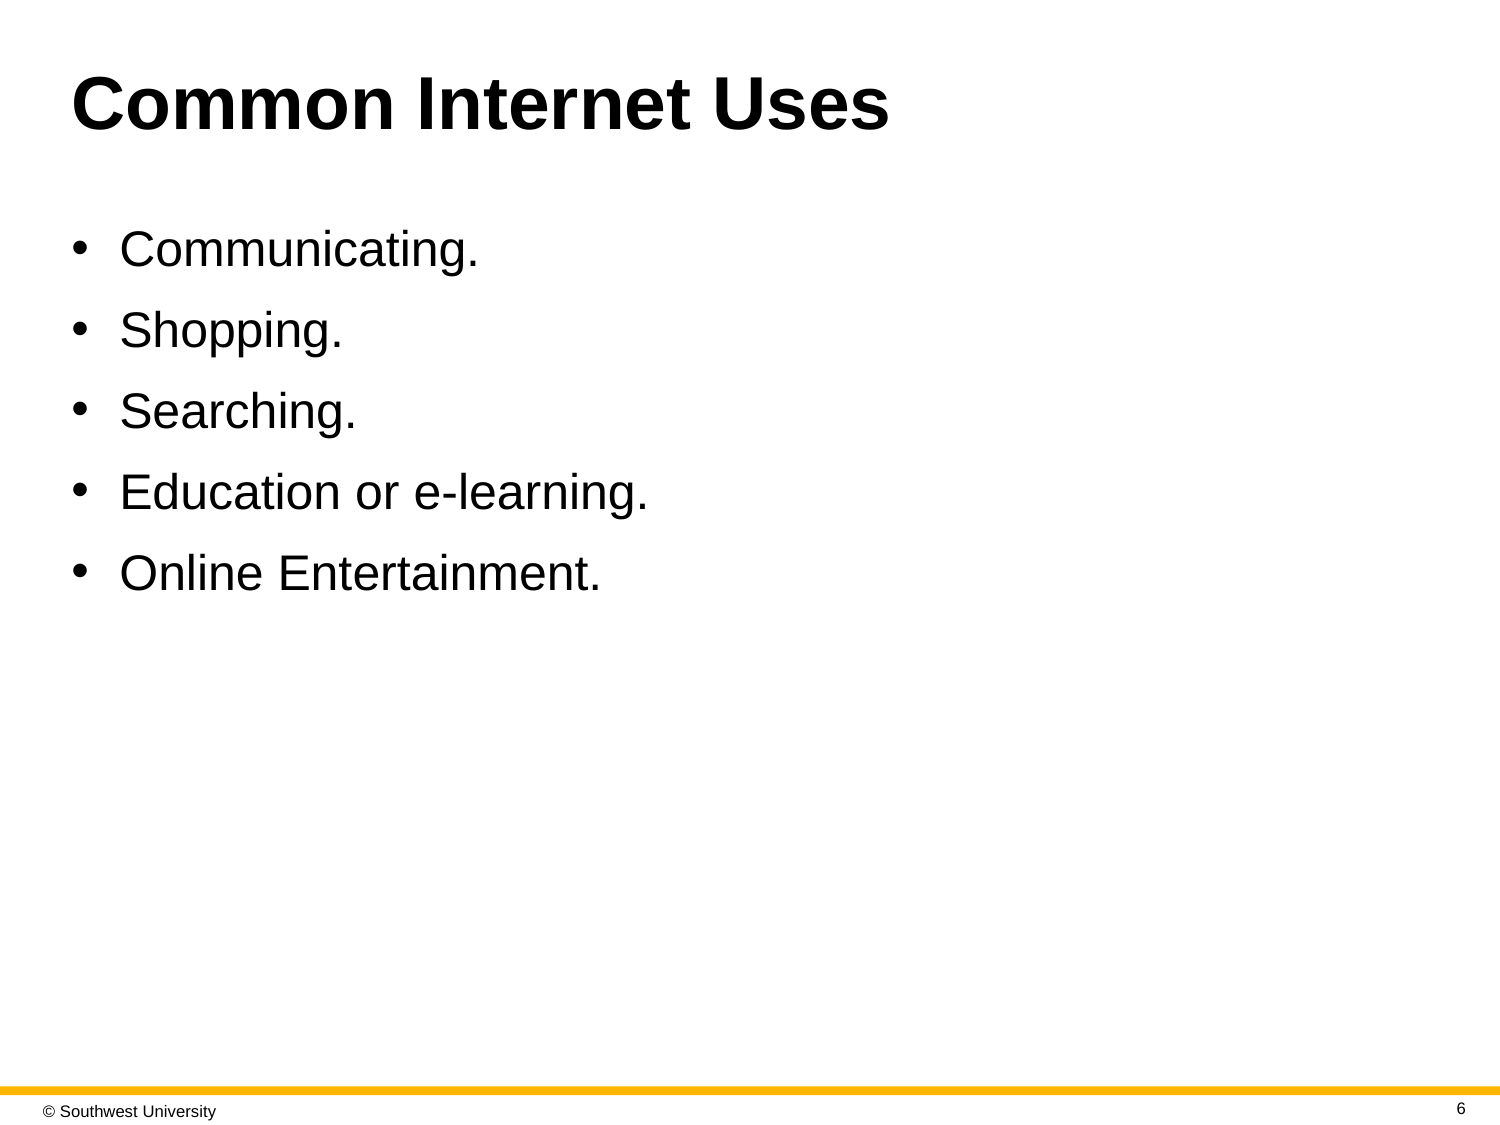

# Common Internet Uses
Communicating.
Shopping.
Searching.
Education or e-learning.
Online Entertainment.
6